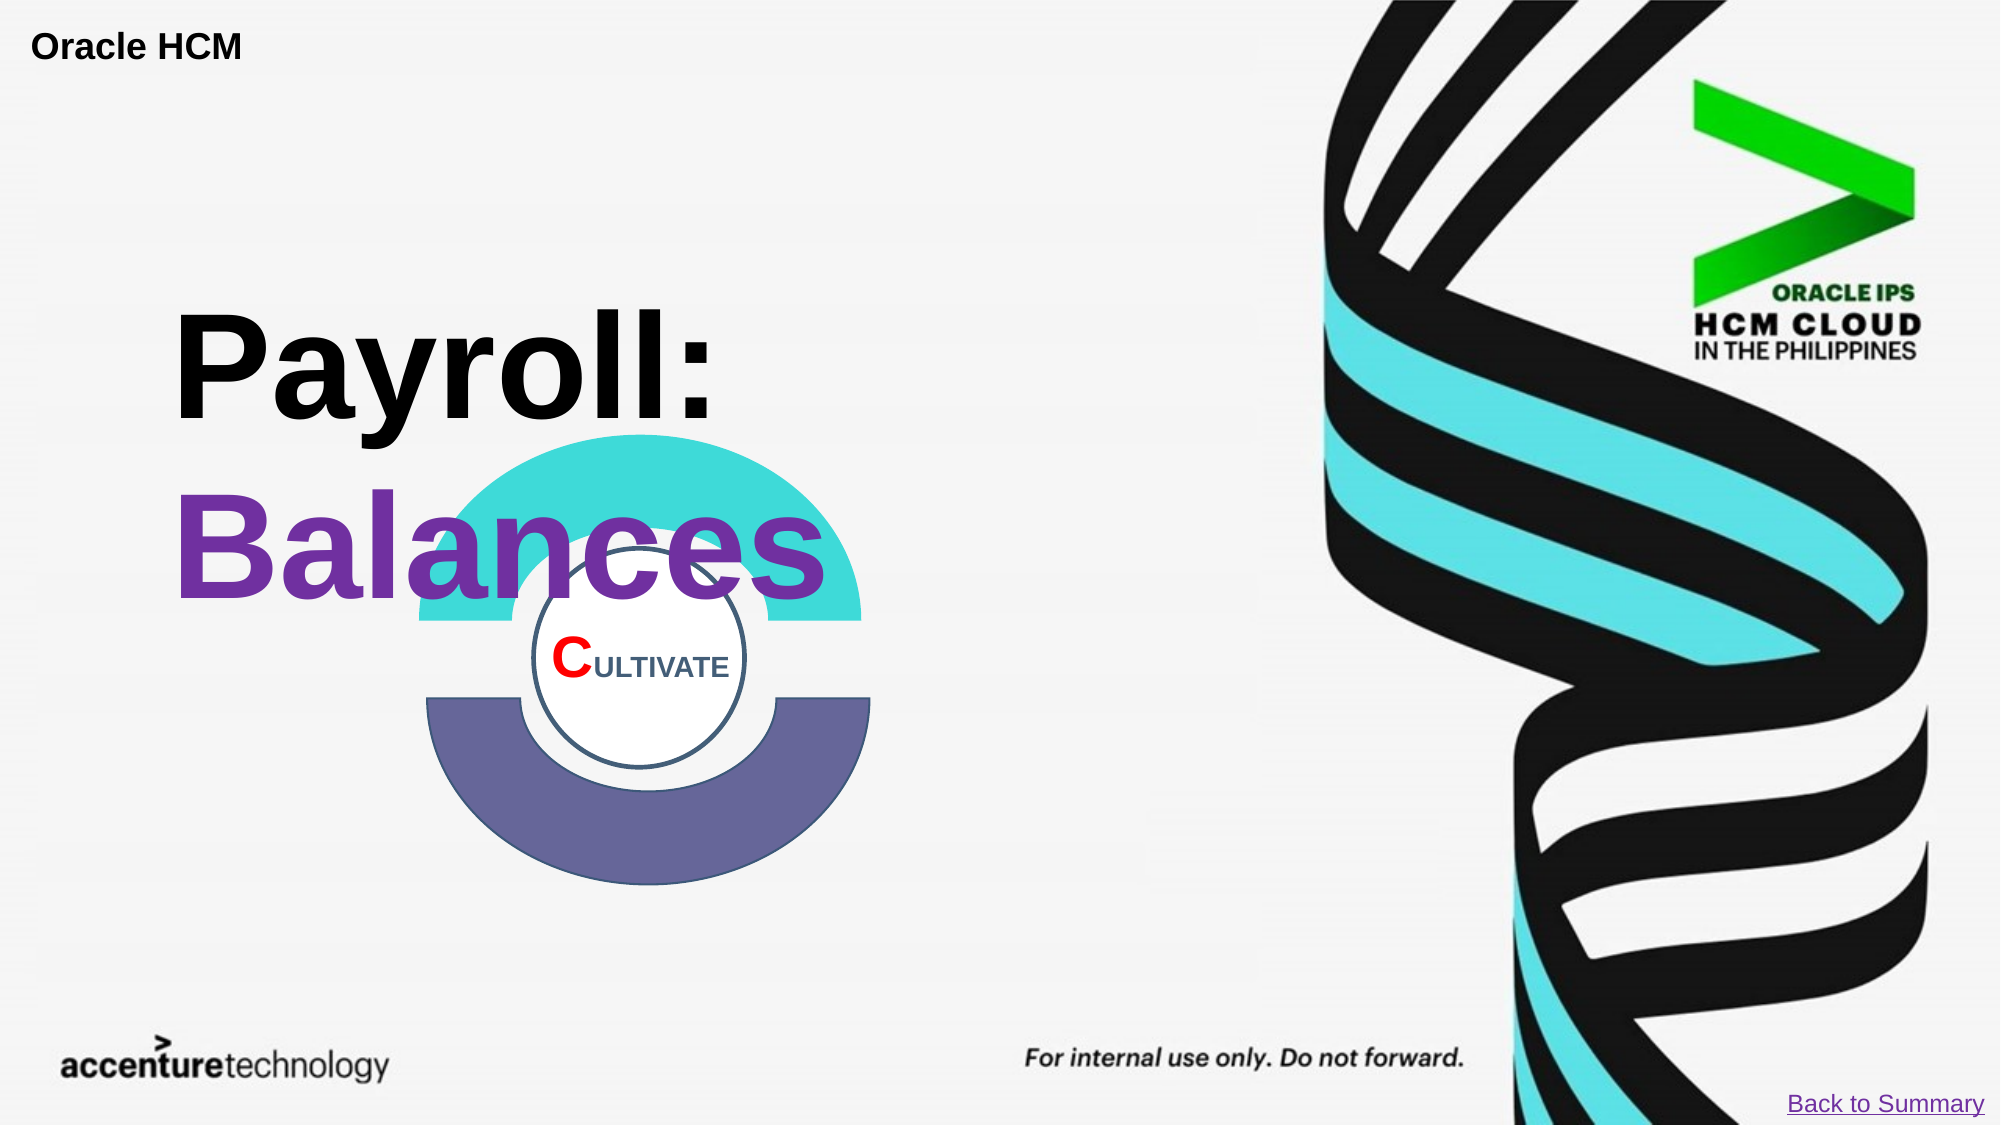

Oracle HCM
Payroll: Balances
Back to Summary